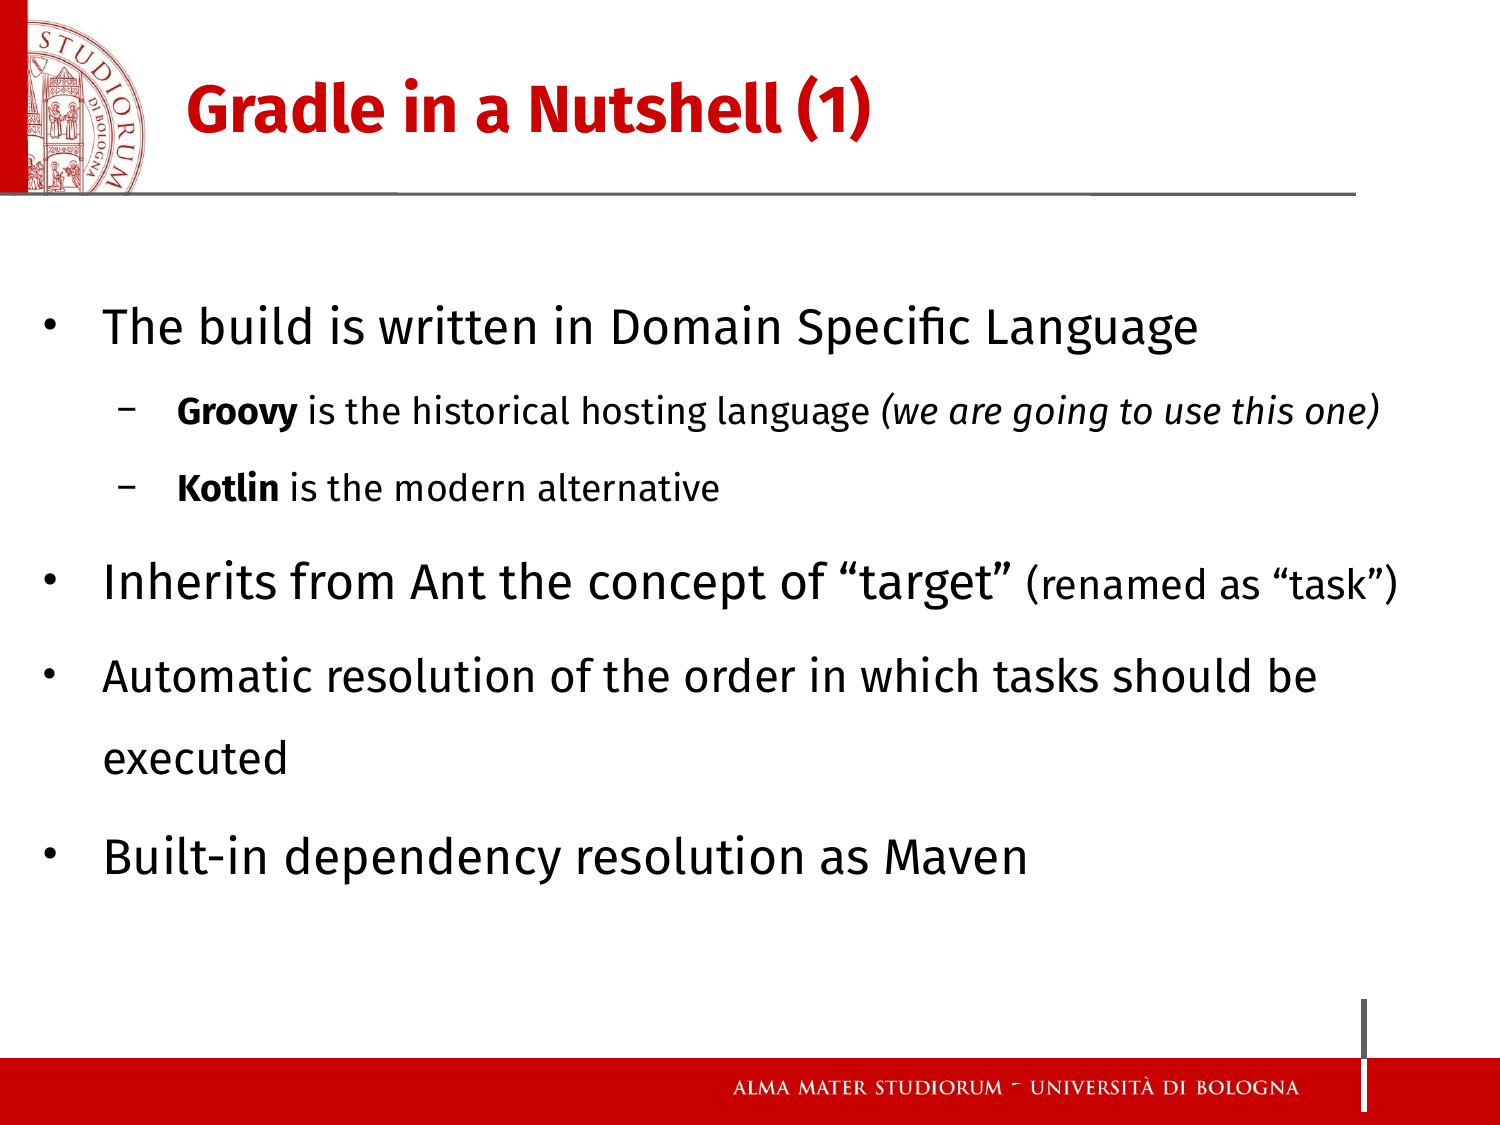

# Gradle in a Nutshell (1)
The build is written in Domain Specific Language
Groovy is the historical hosting language (we are going to use this one)
Kotlin is the modern alternative
Inherits from Ant the concept of “target” (renamed as “task”)
Automatic resolution of the order in which tasks should be executed
Built-in dependency resolution as Maven